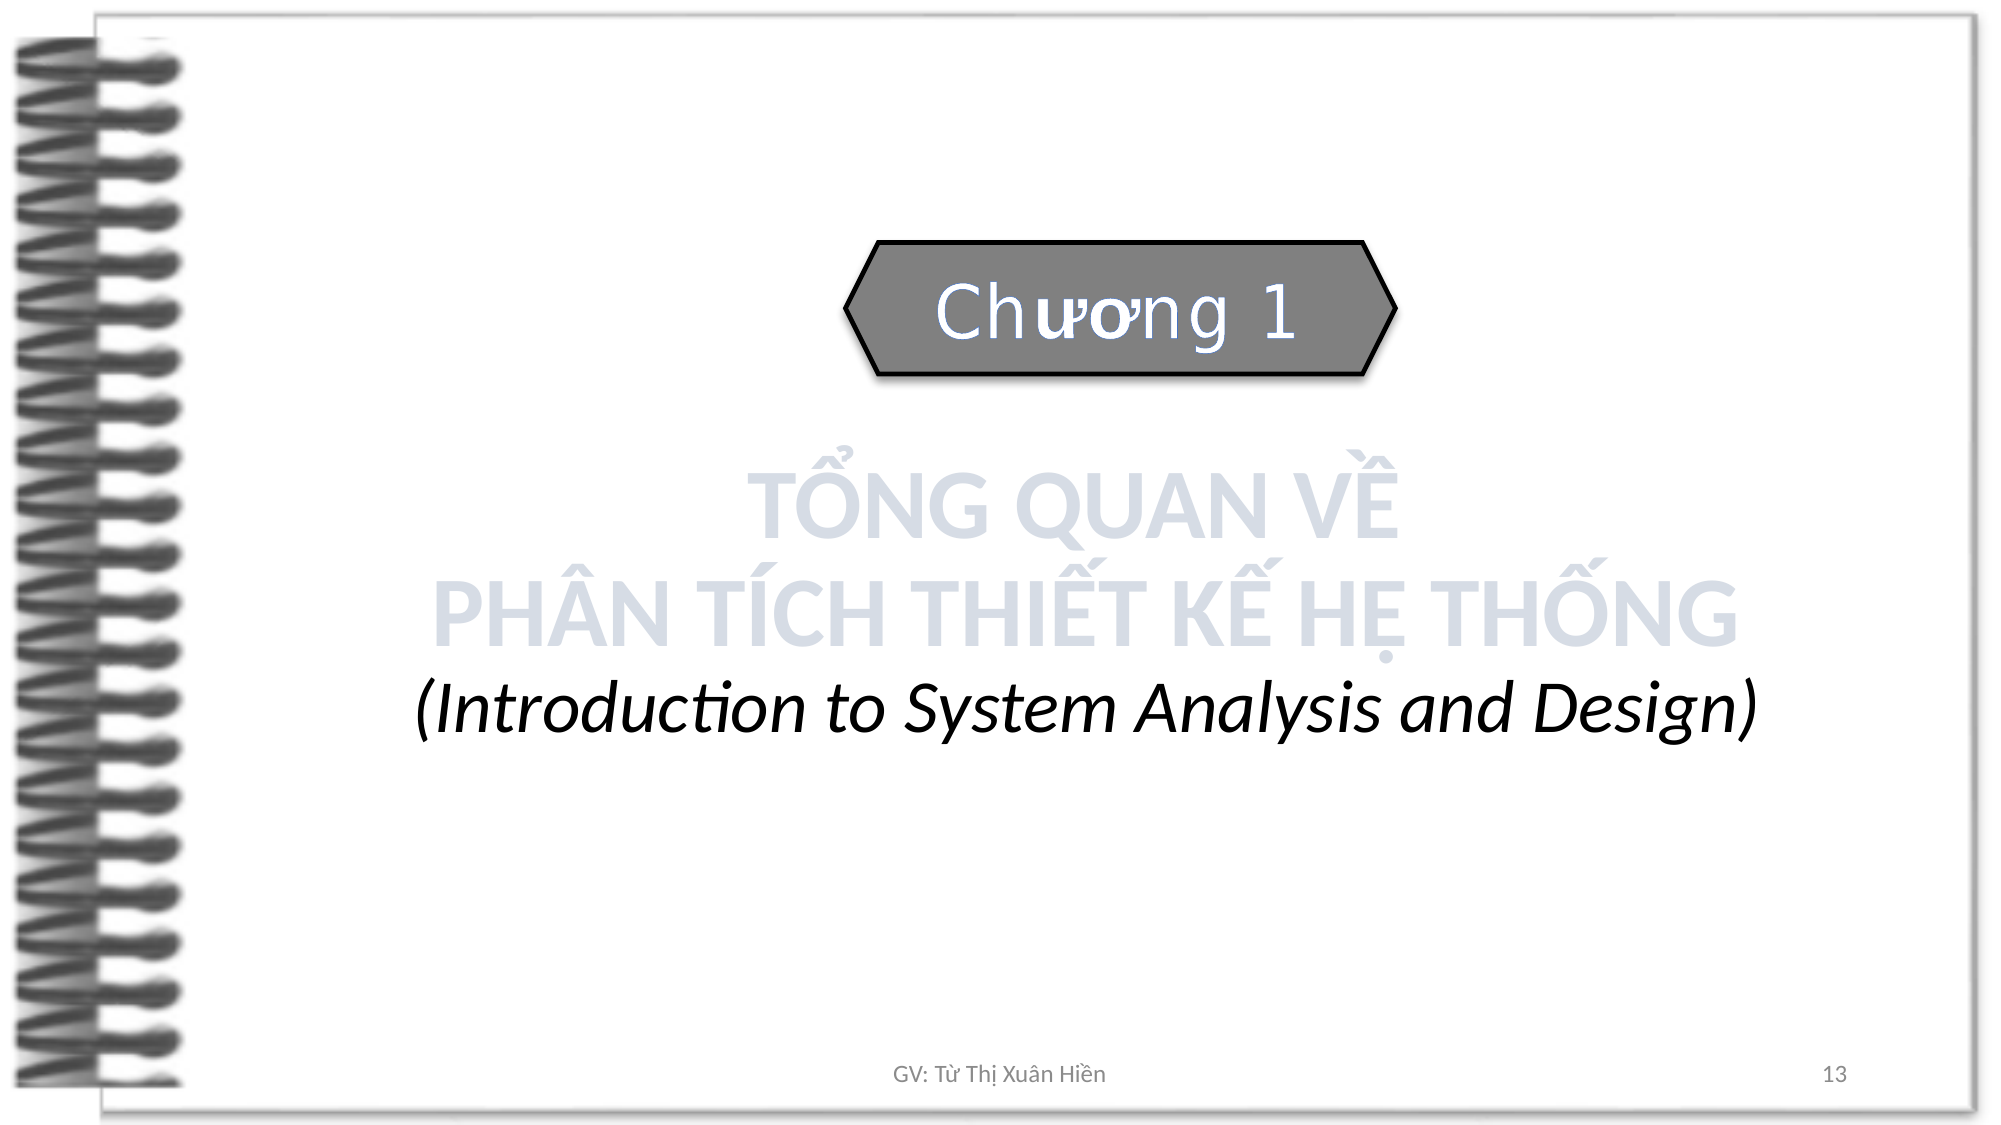

Chương 1
# TỔNG QUAN VỀ PHÂN TÍCH THIẾT KẾ HỆ THỐNG (Introduction to System Analysis and Design)
GV: Từ Thị Xuân Hiền
13